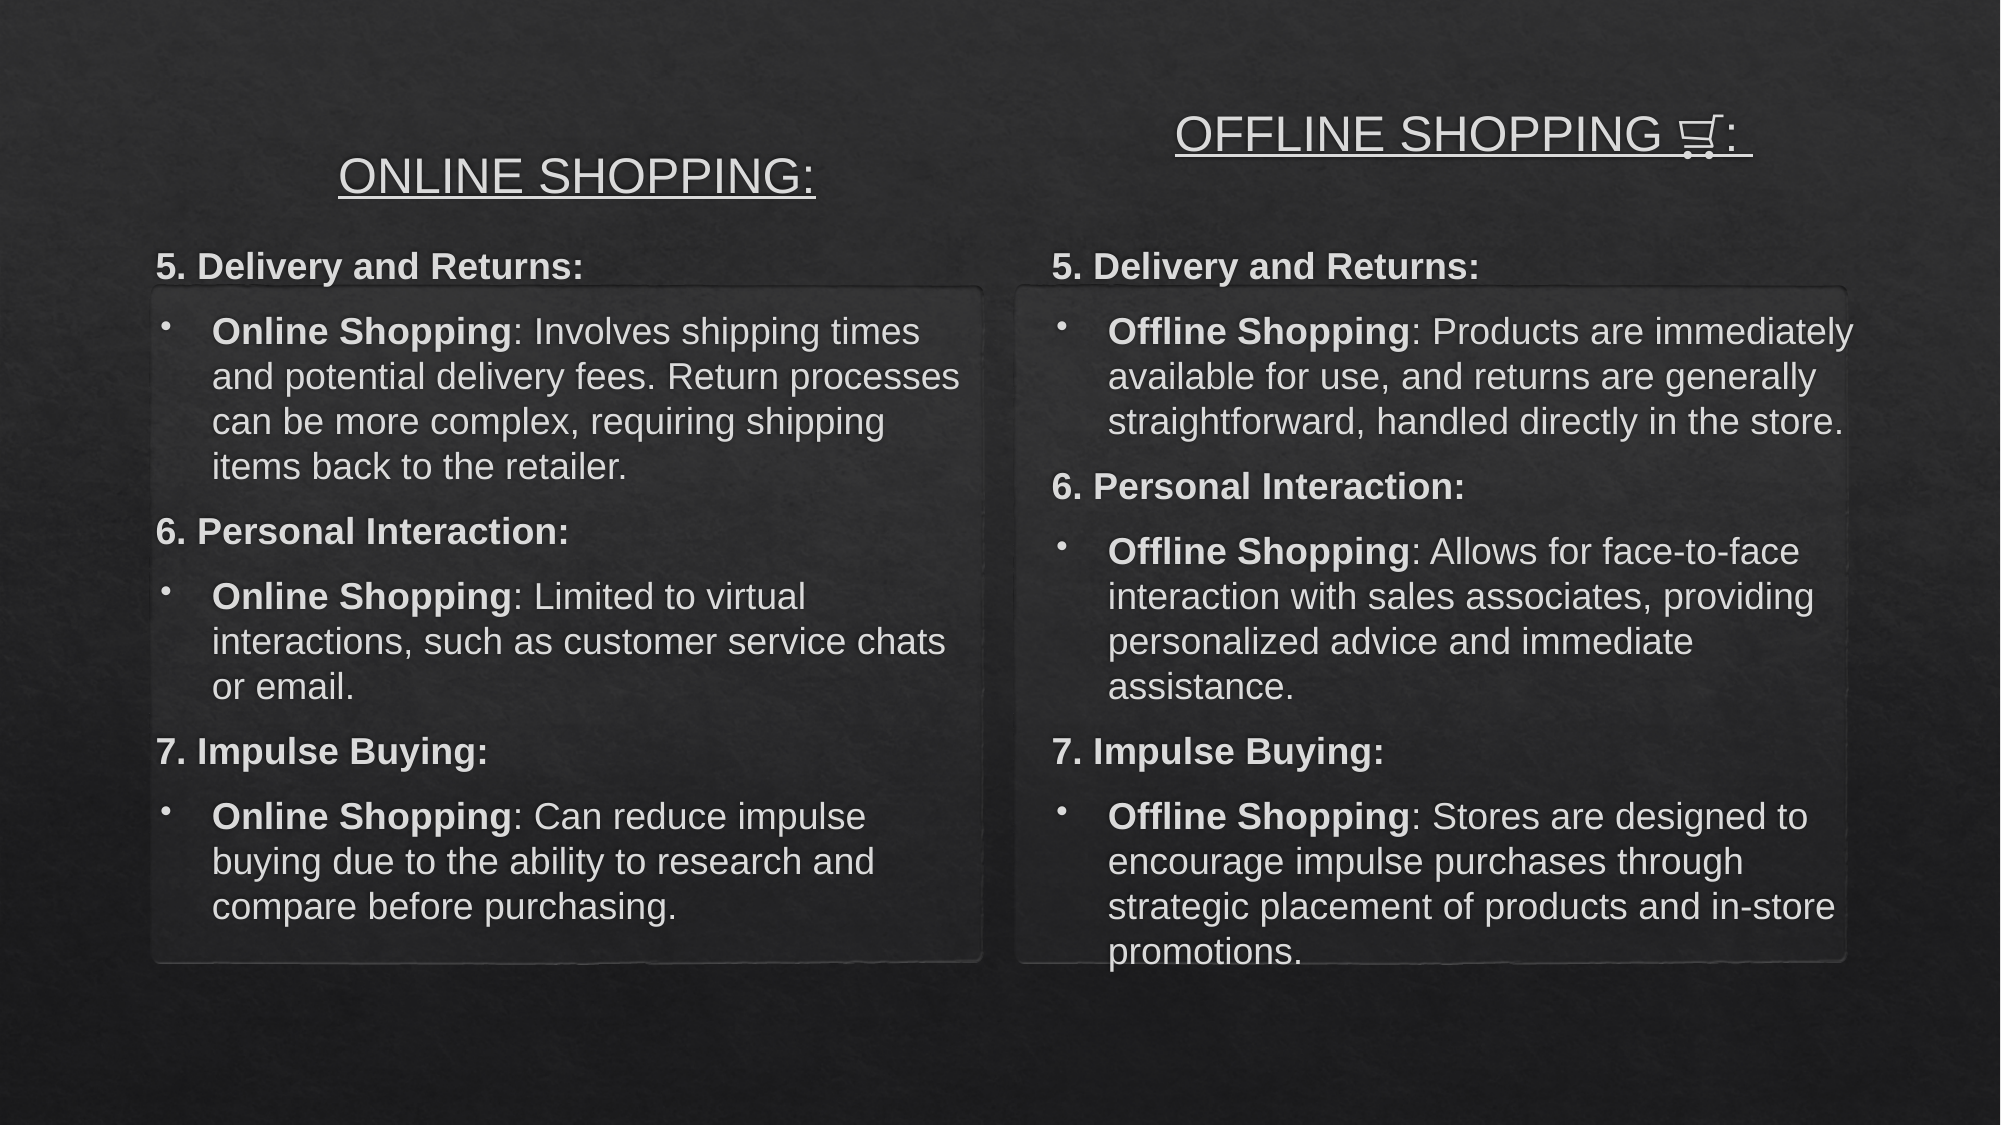

ONLINE SHOPPING:
OFFLINE SHOPPING 🛒:
5. Delivery and Returns:
Online Shopping: Involves shipping times and potential delivery fees. Return processes can be more complex, requiring shipping items back to the retailer.
6. Personal Interaction:
Online Shopping: Limited to virtual interactions, such as customer service chats or email.
7. Impulse Buying:
Online Shopping: Can reduce impulse buying due to the ability to research and compare before purchasing.

5. Delivery and Returns:
Offline Shopping: Products are immediately available for use, and returns are generally straightforward, handled directly in the store.
6. Personal Interaction:
Offline Shopping: Allows for face-to-face interaction with sales associates, providing personalized advice and immediate assistance.
7. Impulse Buying:
Offline Shopping: Stores are designed to encourage impulse purchases through strategic placement of products and in-store promotions.